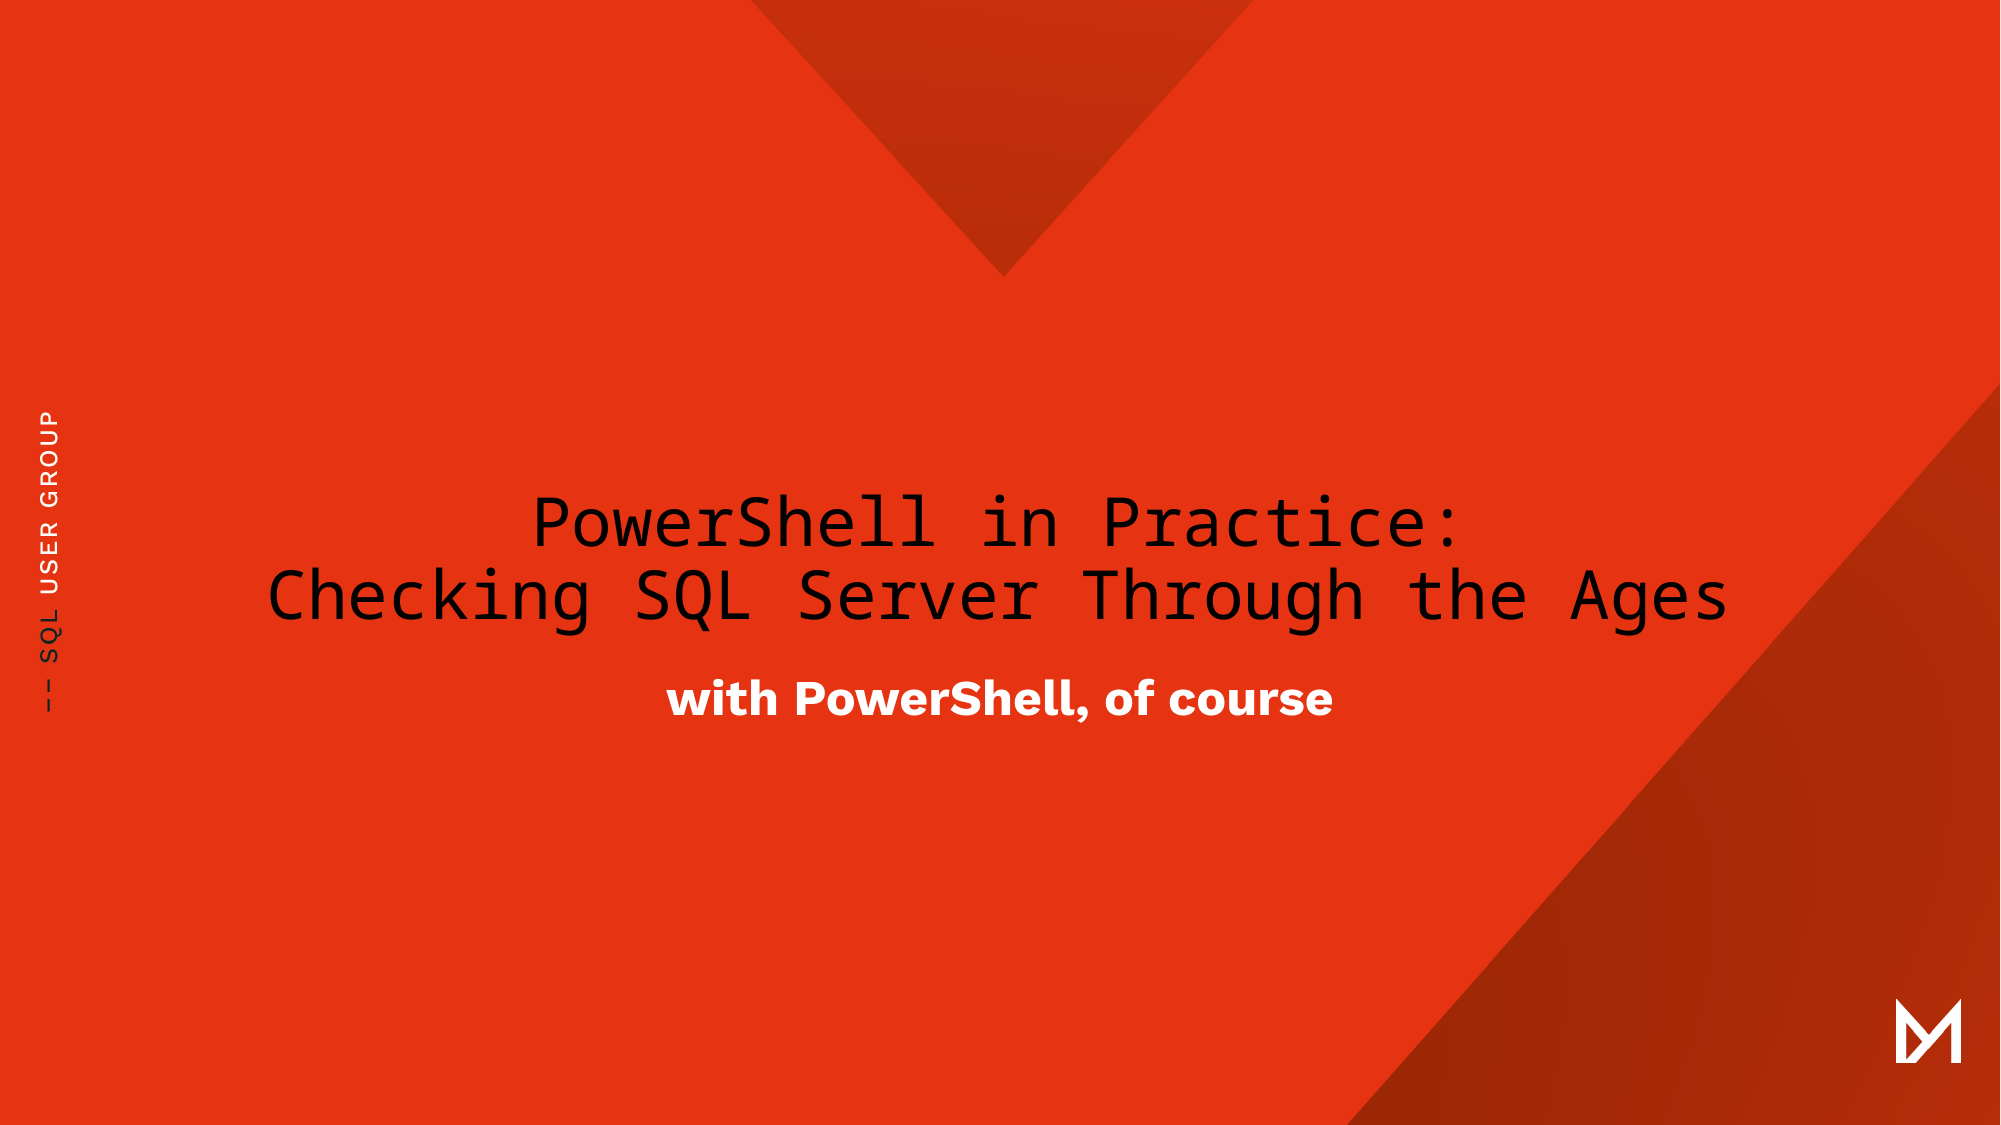

# PowerShell in Practice: Checking SQL Server Through the Ages
with PowerShell, of course